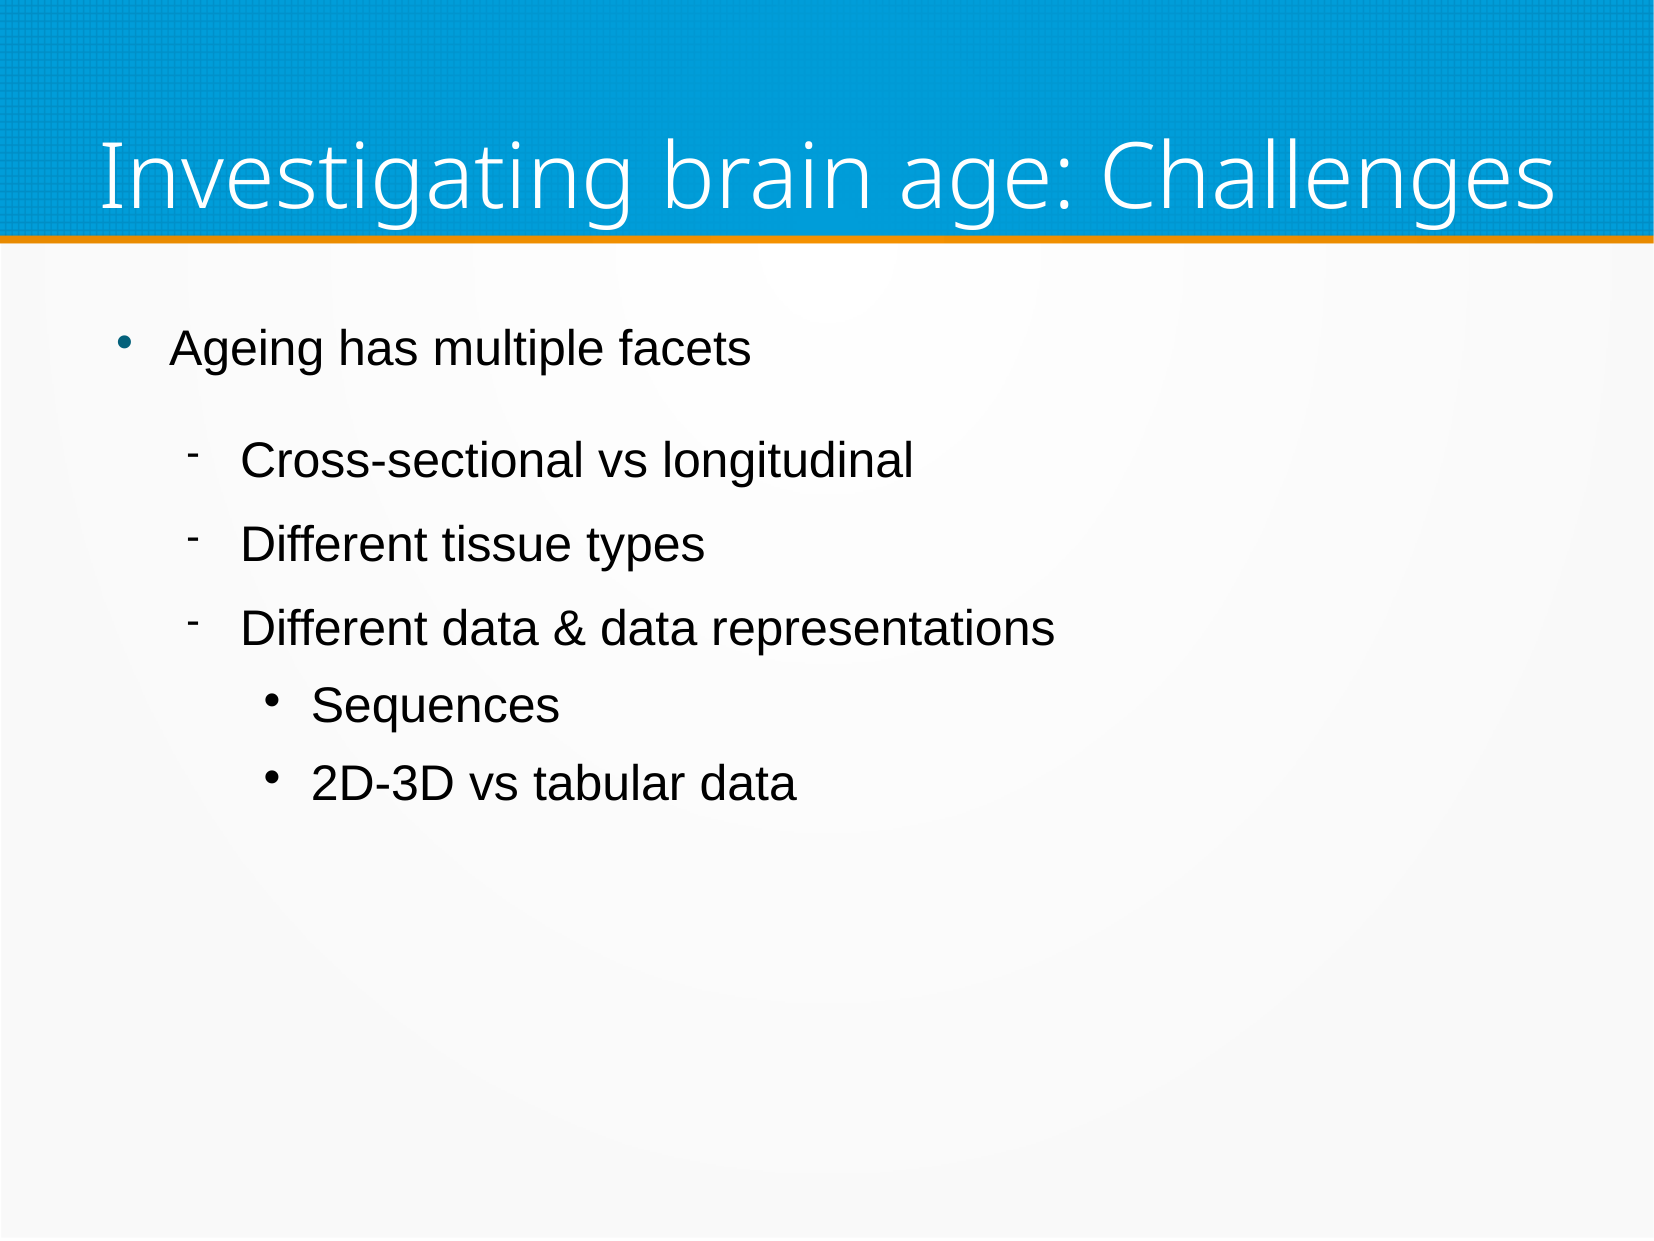

# Investigating brain age: Challenges
Ageing has multiple facets
Cross-sectional vs longitudinal
Different tissue types
Different data & data representations
Sequences
2D-3D vs tabular data